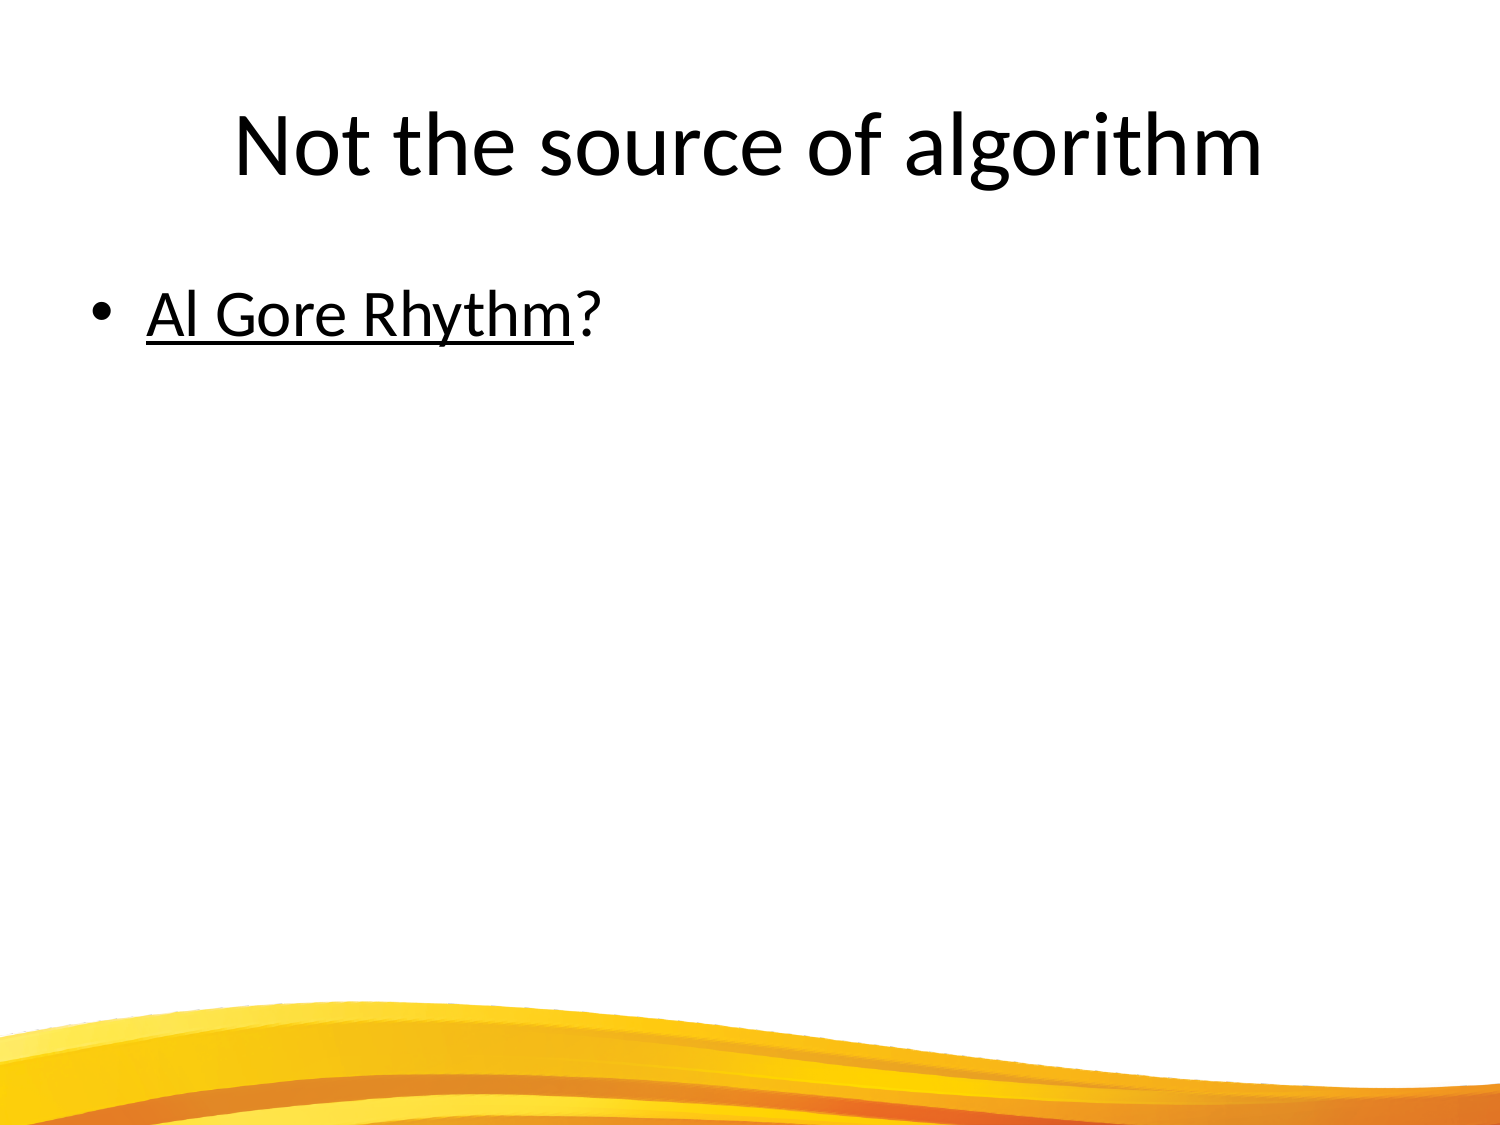

# Not the source of algorithm
Al Gore Rhythm?